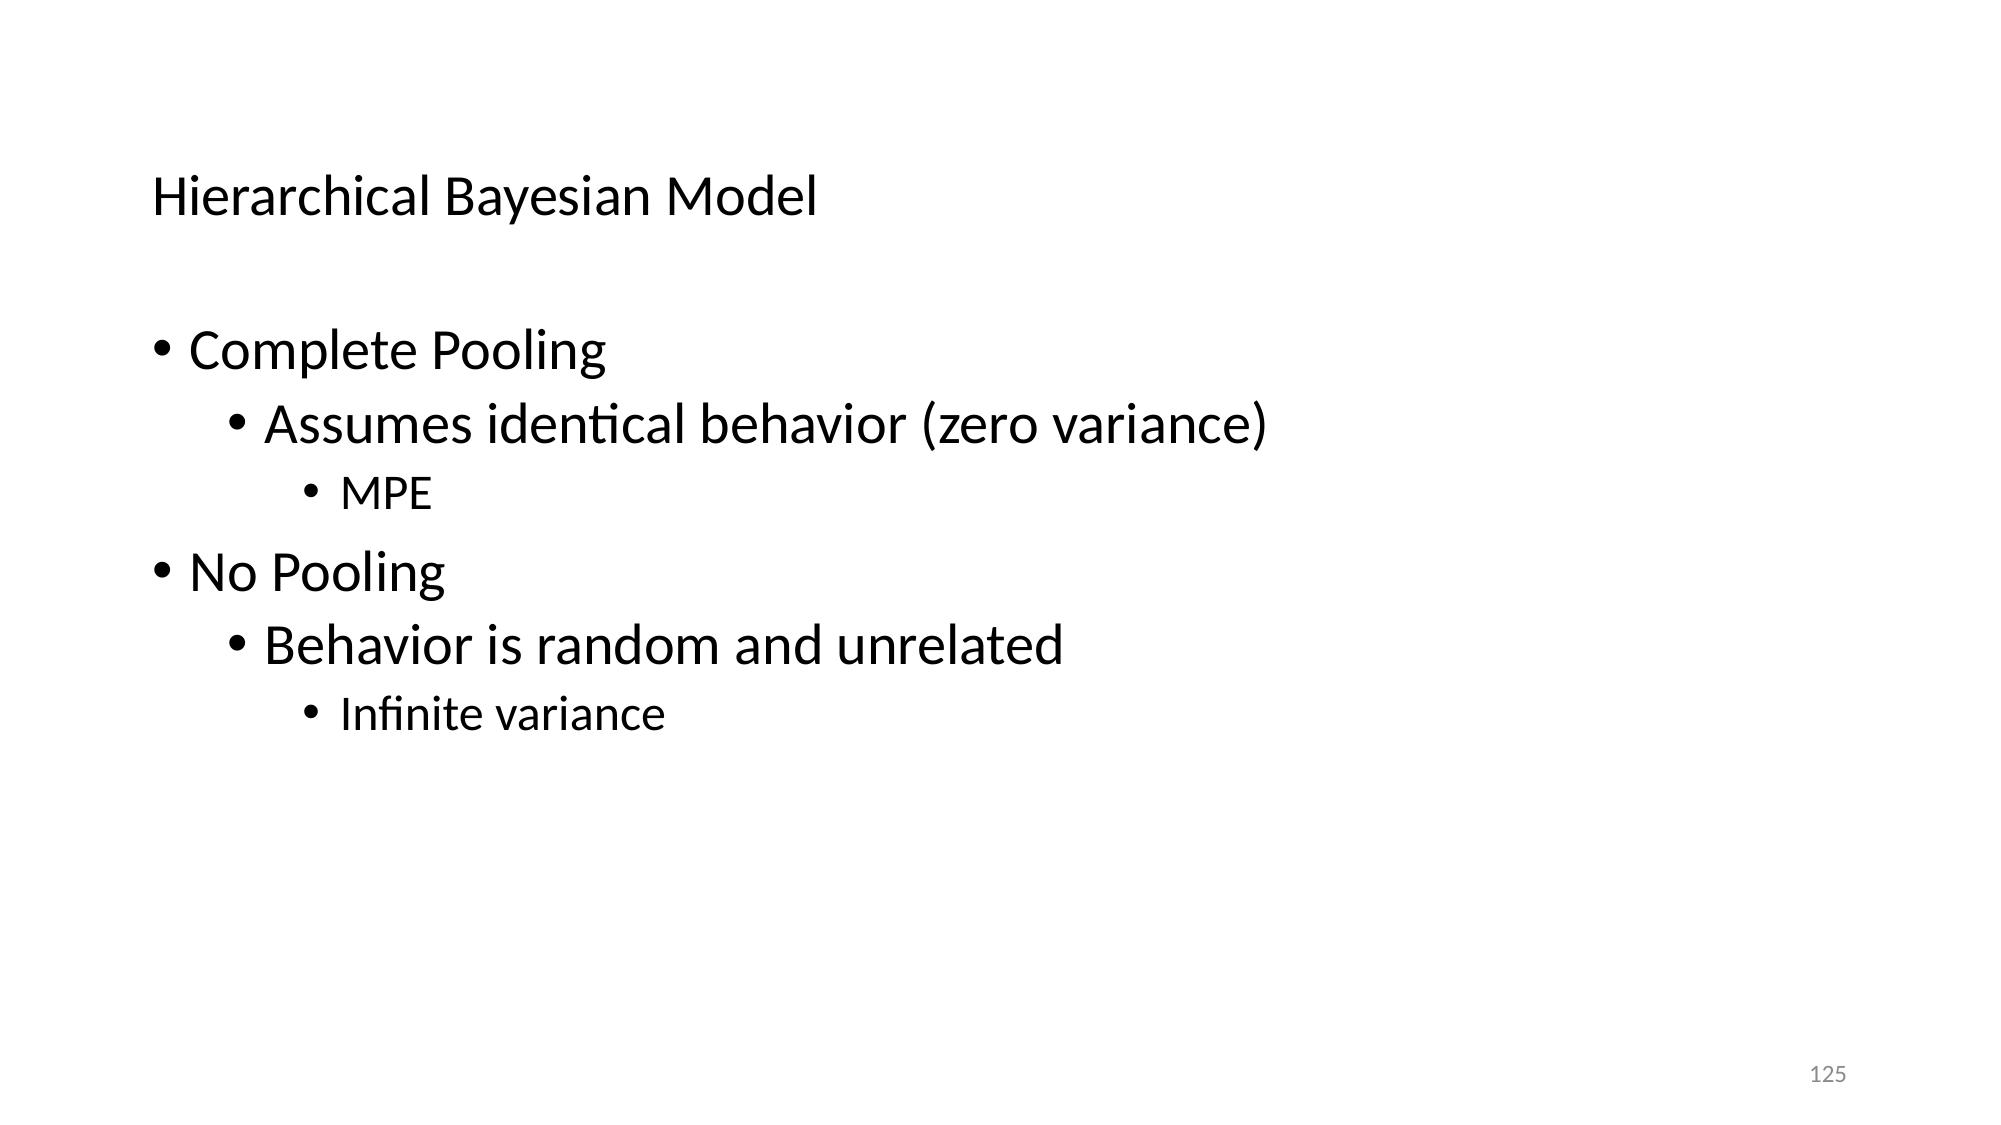

Hierarchical Bayesian Model

Complete Pooling
Assumes identical behavior (zero variance)
MPE
No Pooling
Behavior is random and unrelated
Infinite variance

125